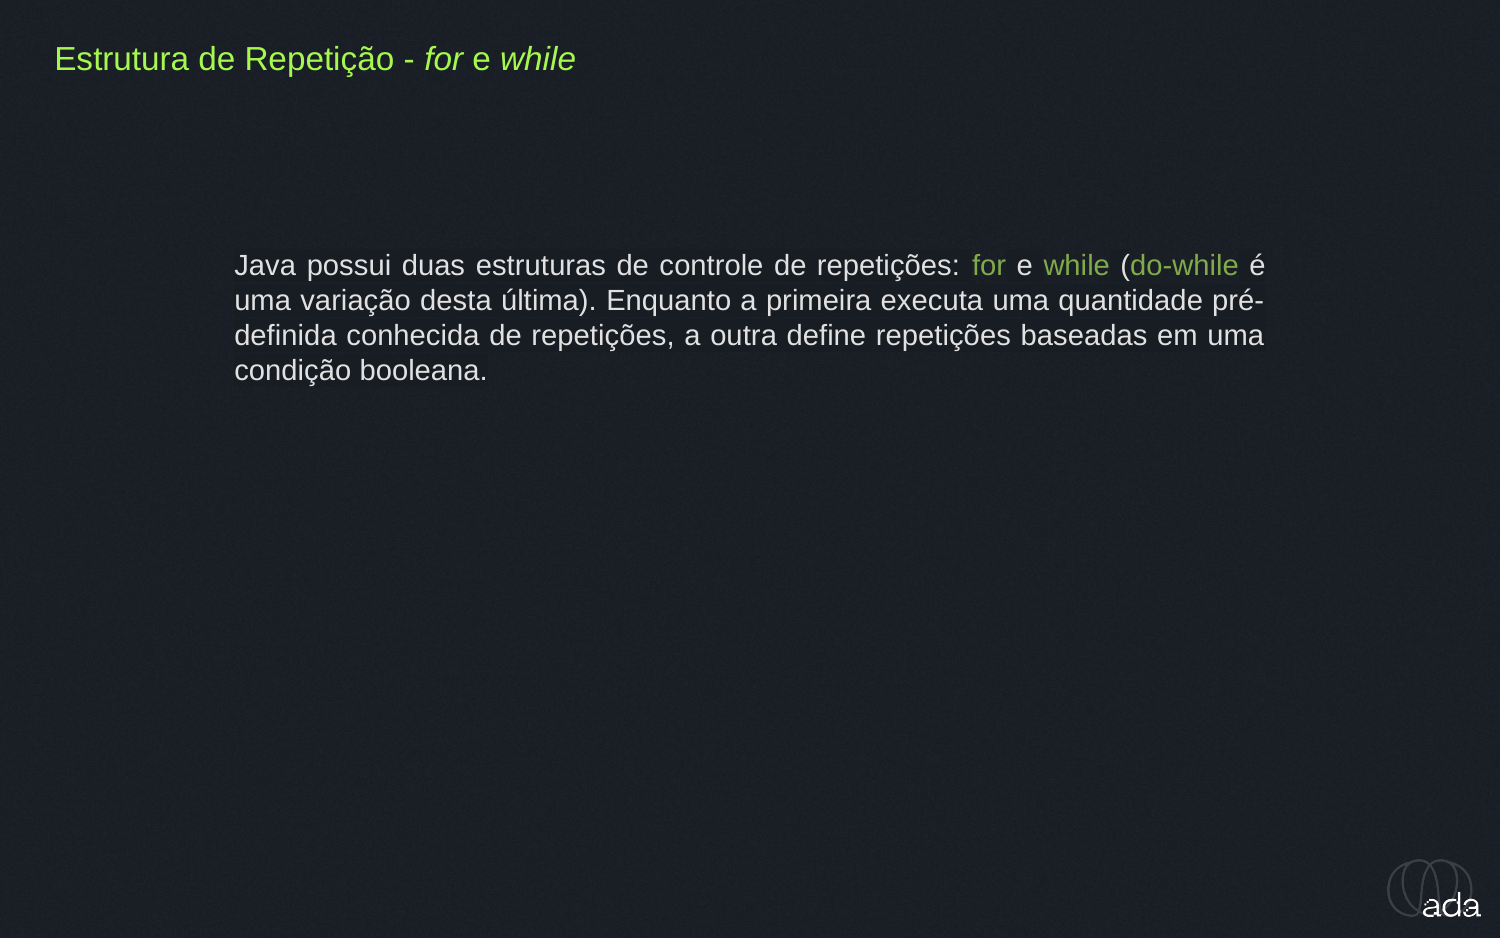

Estrutura de Repetição - for e while

Java possui duas estruturas de controle de repetições: for e while (do-while é uma variação desta última). Enquanto a primeira executa uma quantidade pré-definida conhecida de repetições, a outra define repetições baseadas em uma condição booleana.